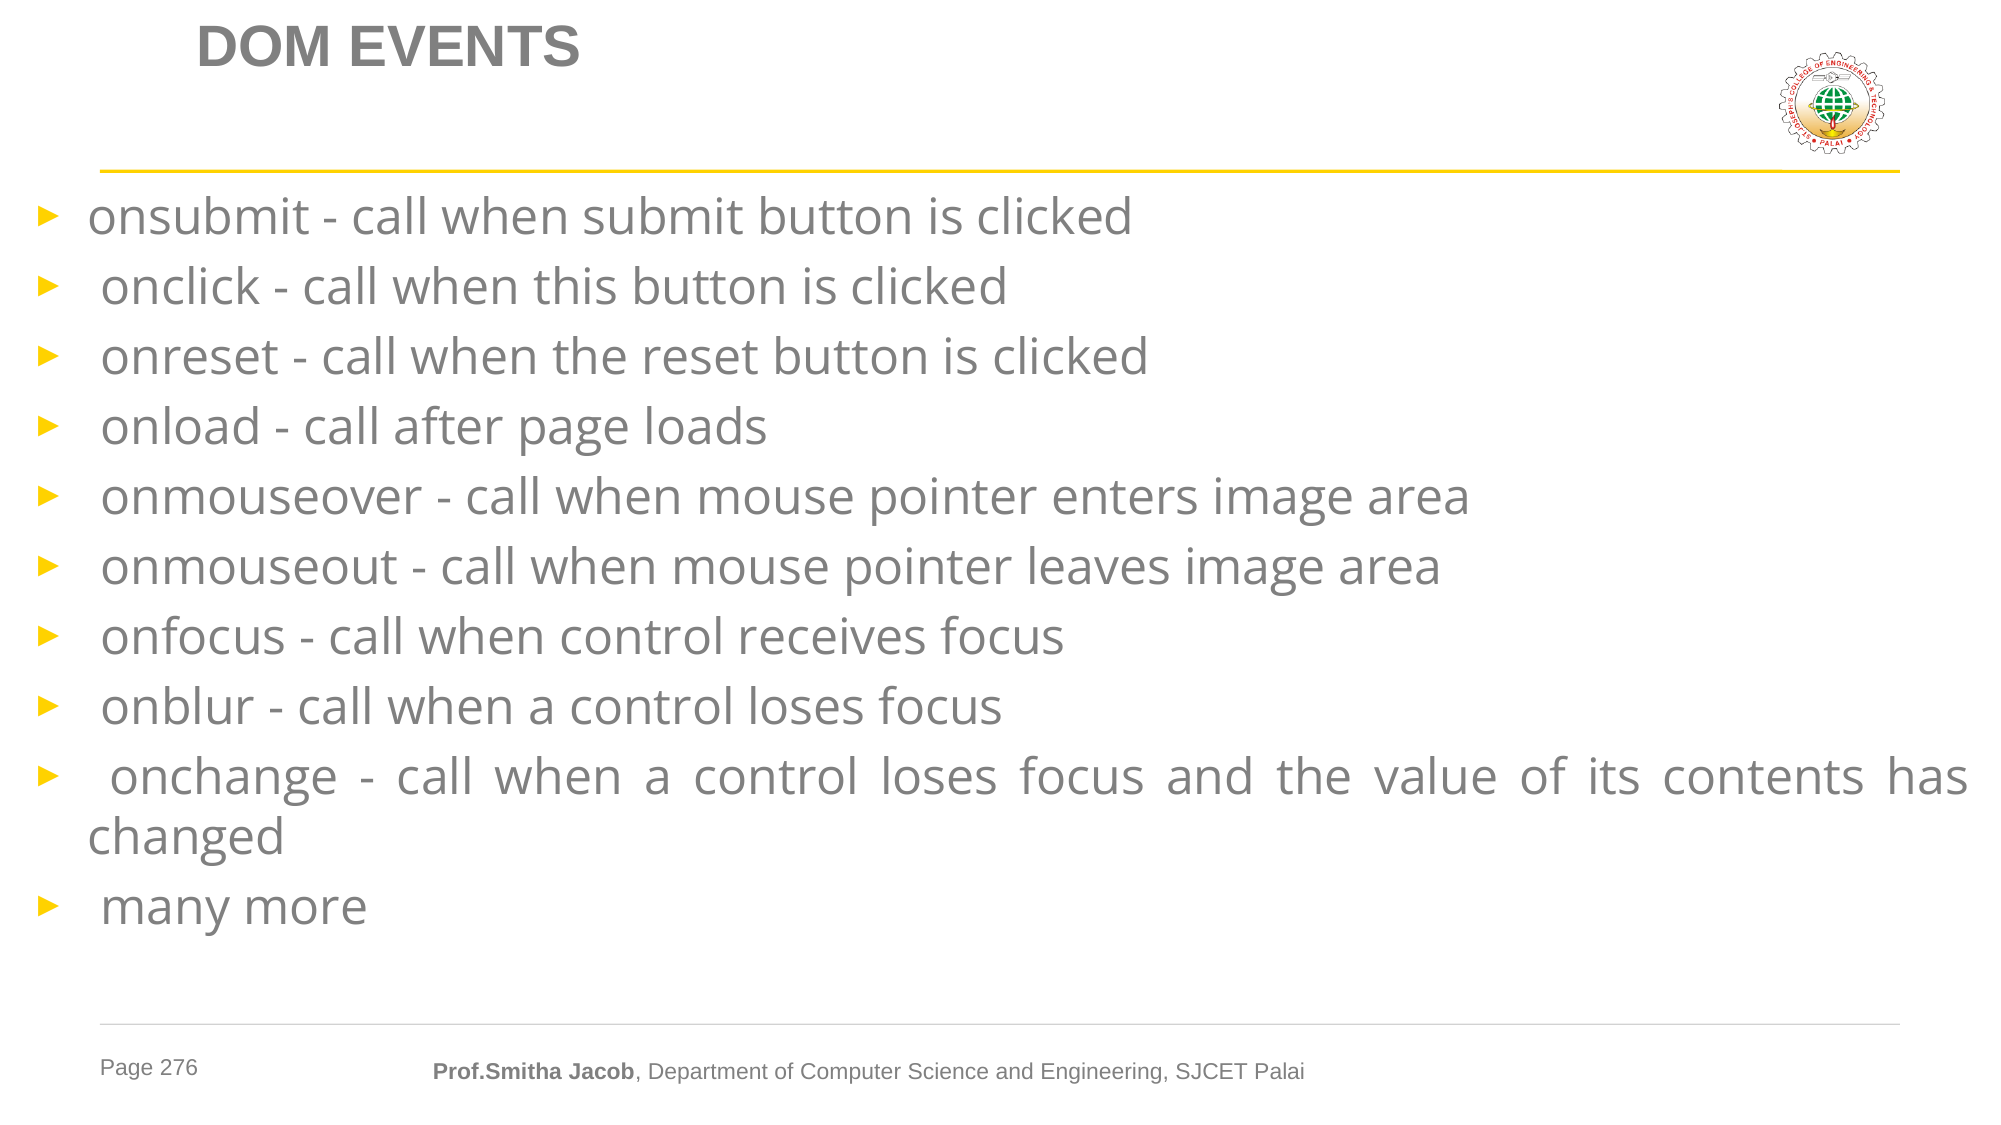

# DOM EVENTS
onsubmit - call when submit button is clicked
 onclick - call when this button is clicked
 onreset - call when the reset button is clicked
 onload - call after page loads
 onmouseover - call when mouse pointer enters image area
 onmouseout - call when mouse pointer leaves image area
 onfocus - call when control receives focus
 onblur - call when a control loses focus
 onchange - call when a control loses focus and the value of its contents has changed
 many more